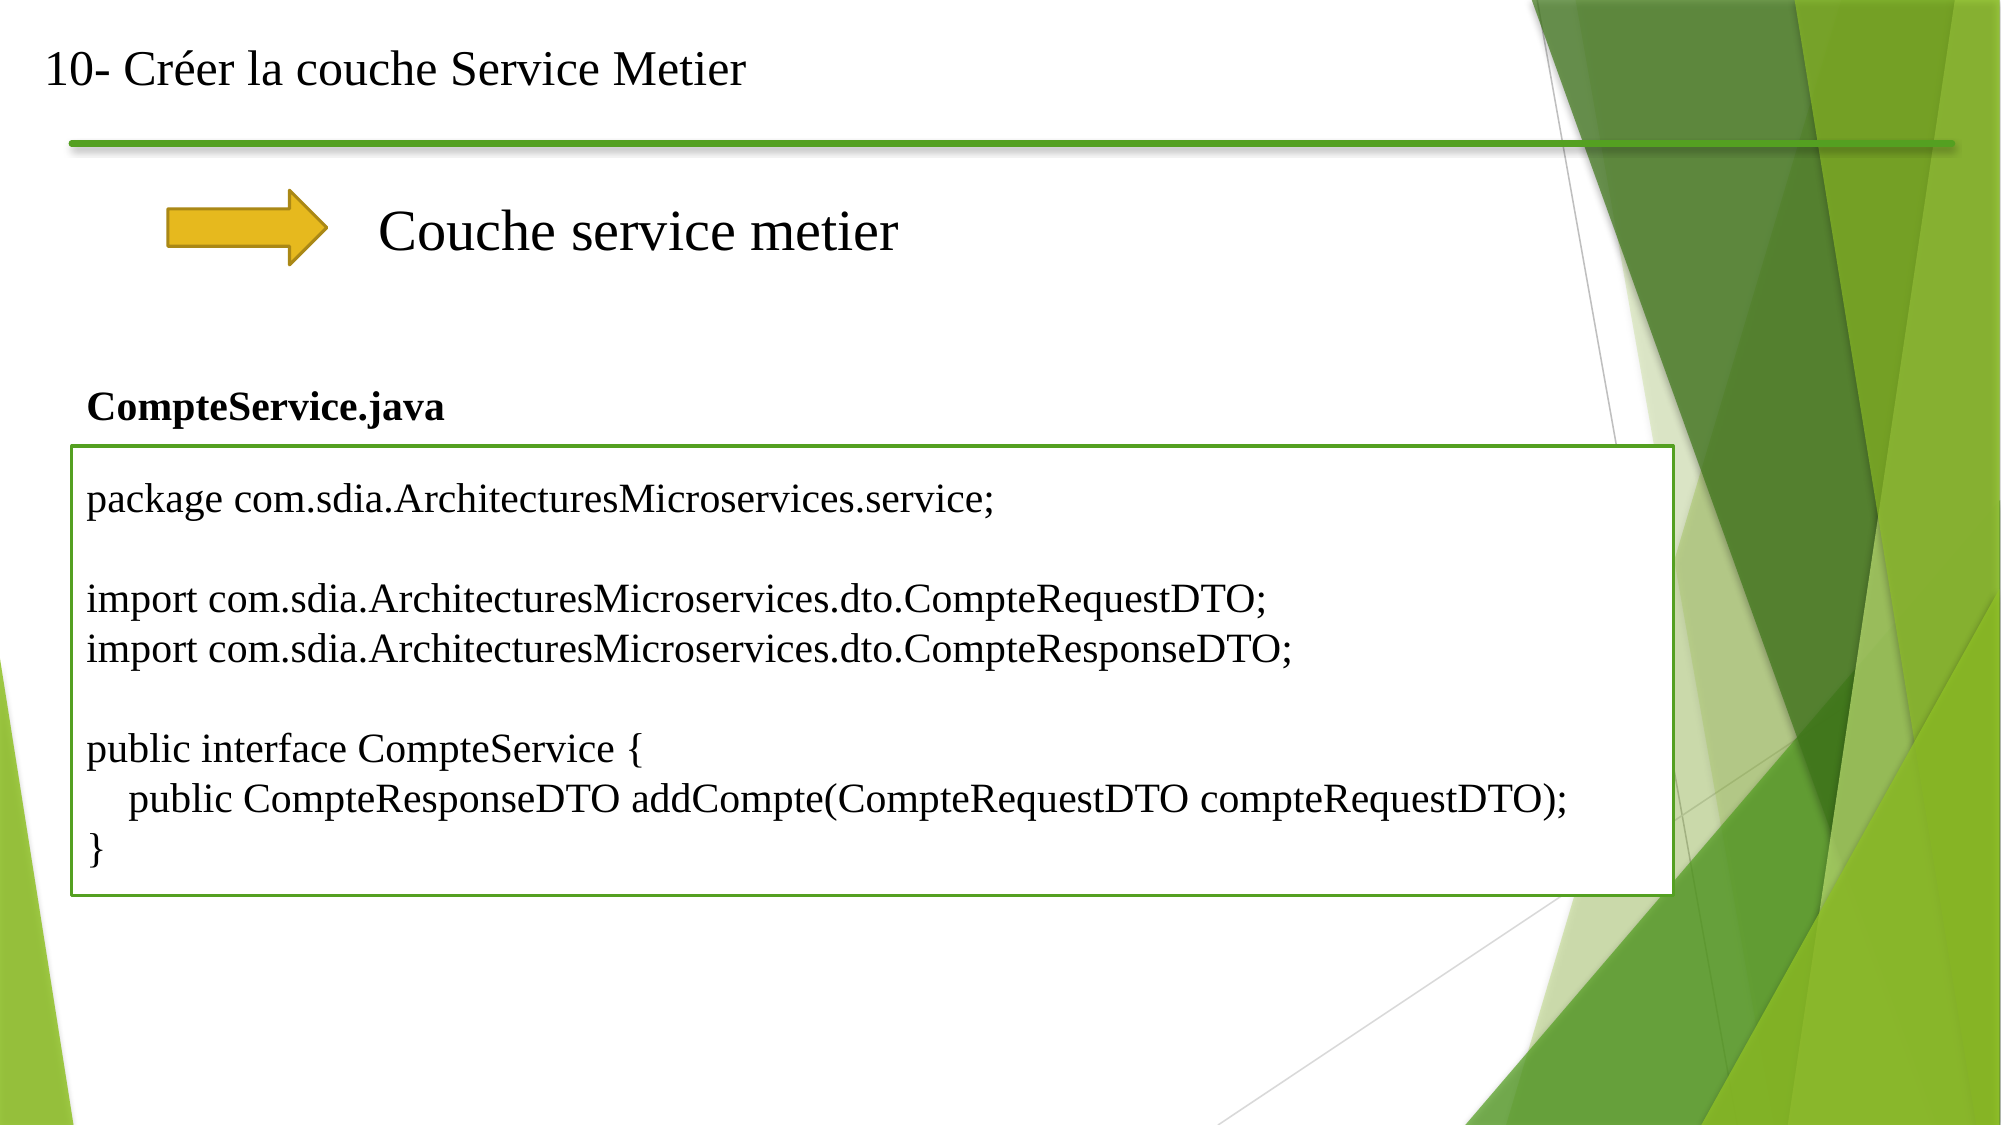

10- Créer la couche Service Metier
Couche service metier

CompteService.java
package com.sdia.ArchitecturesMicroservices.service;
import com.sdia.ArchitecturesMicroservices.dto.CompteRequestDTO;
import com.sdia.ArchitecturesMicroservices.dto.CompteResponseDTO;
public interface CompteService {
    public CompteResponseDTO addCompte(CompteRequestDTO compteRequestDTO);
}